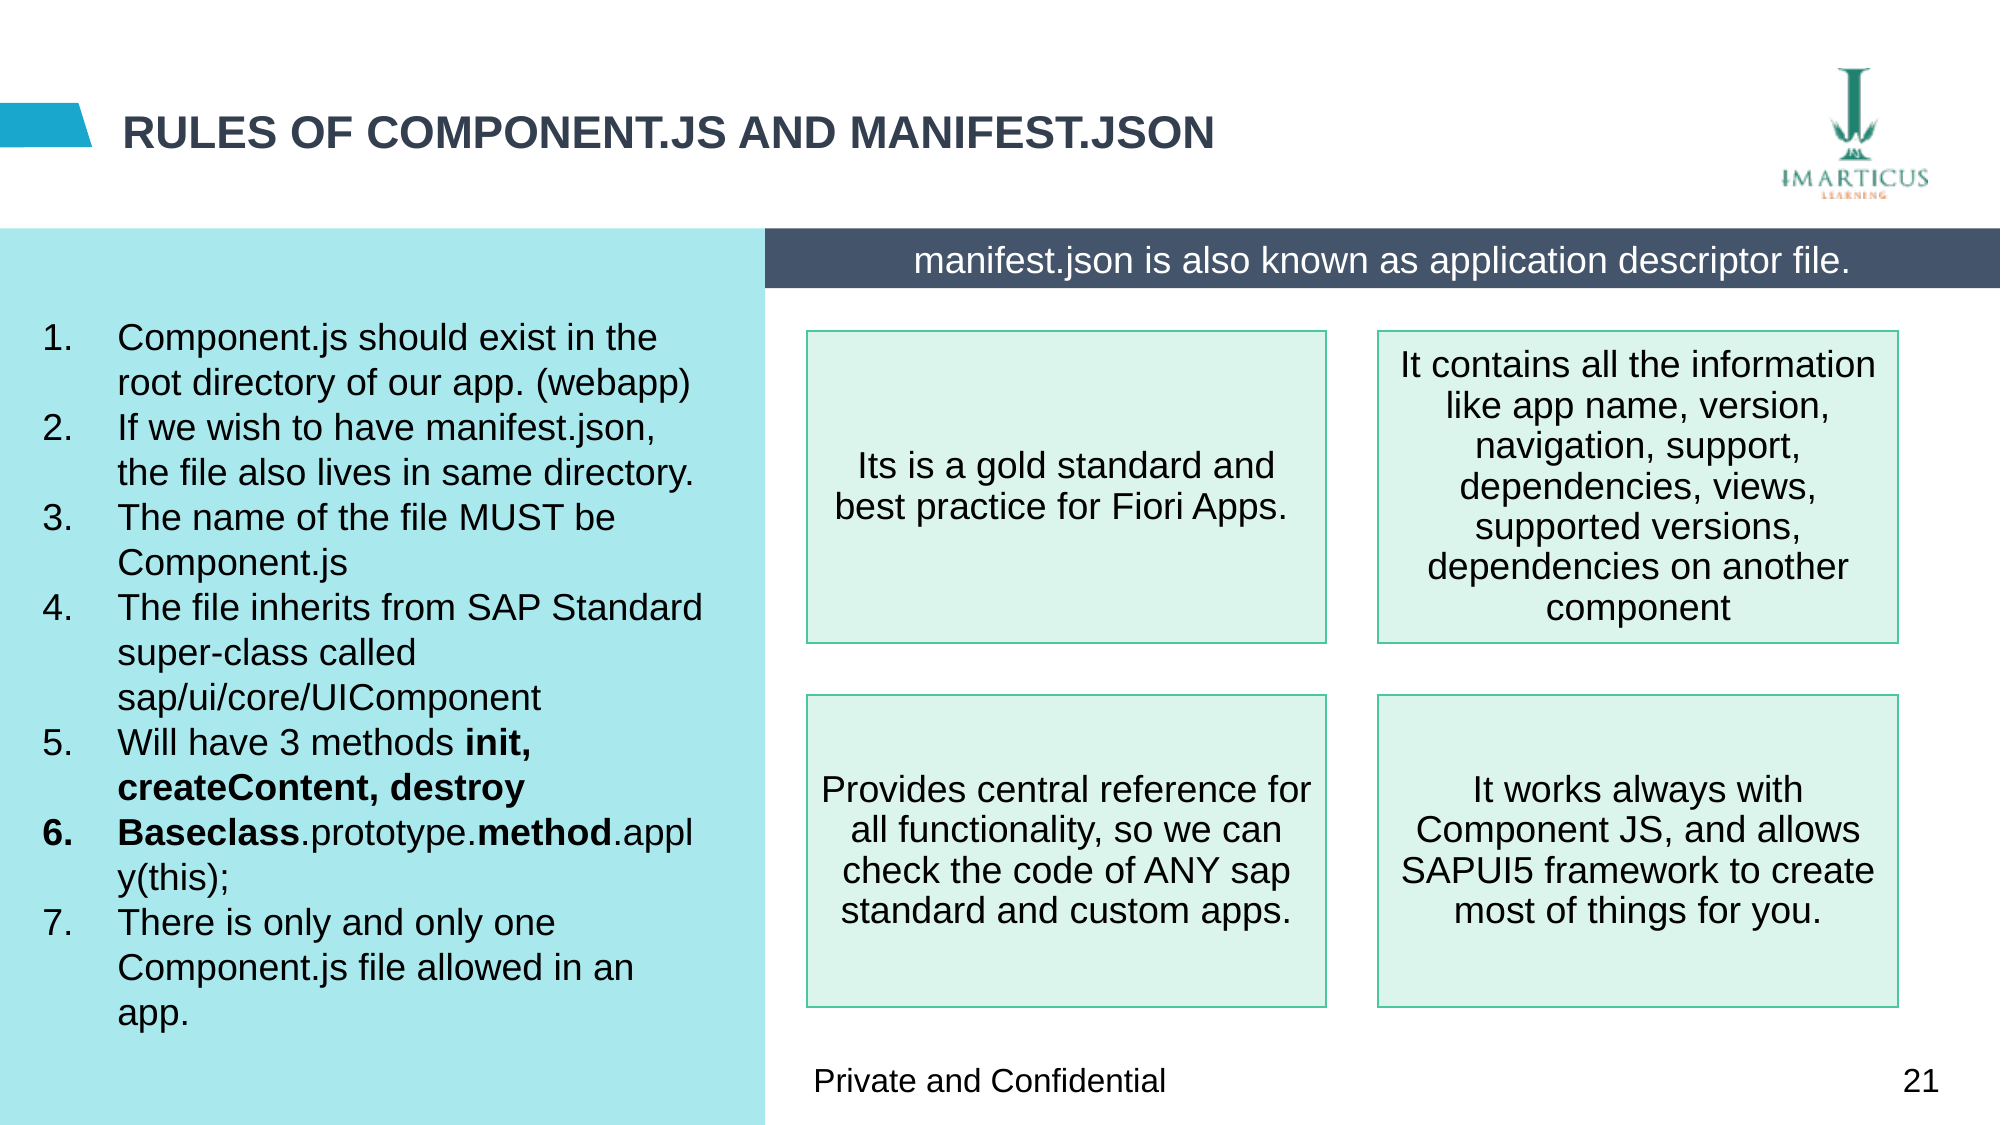

# RULES OF COMPONENT.JS AND MANIFEST.JSON

manifest.json is also known as application descriptor file.
Component.js should exist in the root directory of our app. (webapp)
If we wish to have manifest.json, the file also lives in same directory.
The name of the file MUST be Component.js
The file inherits from SAP Standard super-class called sap/ui/core/UIComponent
Will have 3 methods init, createContent, destroy
Baseclass.prototype.method.apply(this);
There is only and only one Component.js file allowed in an app.
Its is a gold standard and best practice for Fiori Apps.
It contains all the information like app name, version, navigation, support, dependencies, views, supported versions, dependencies on another component
Provides central reference for all functionality, so we can check the code of ANY sap standard and custom apps.
It works always with Component JS, and allows SAPUI5 framework to create most of things for you.